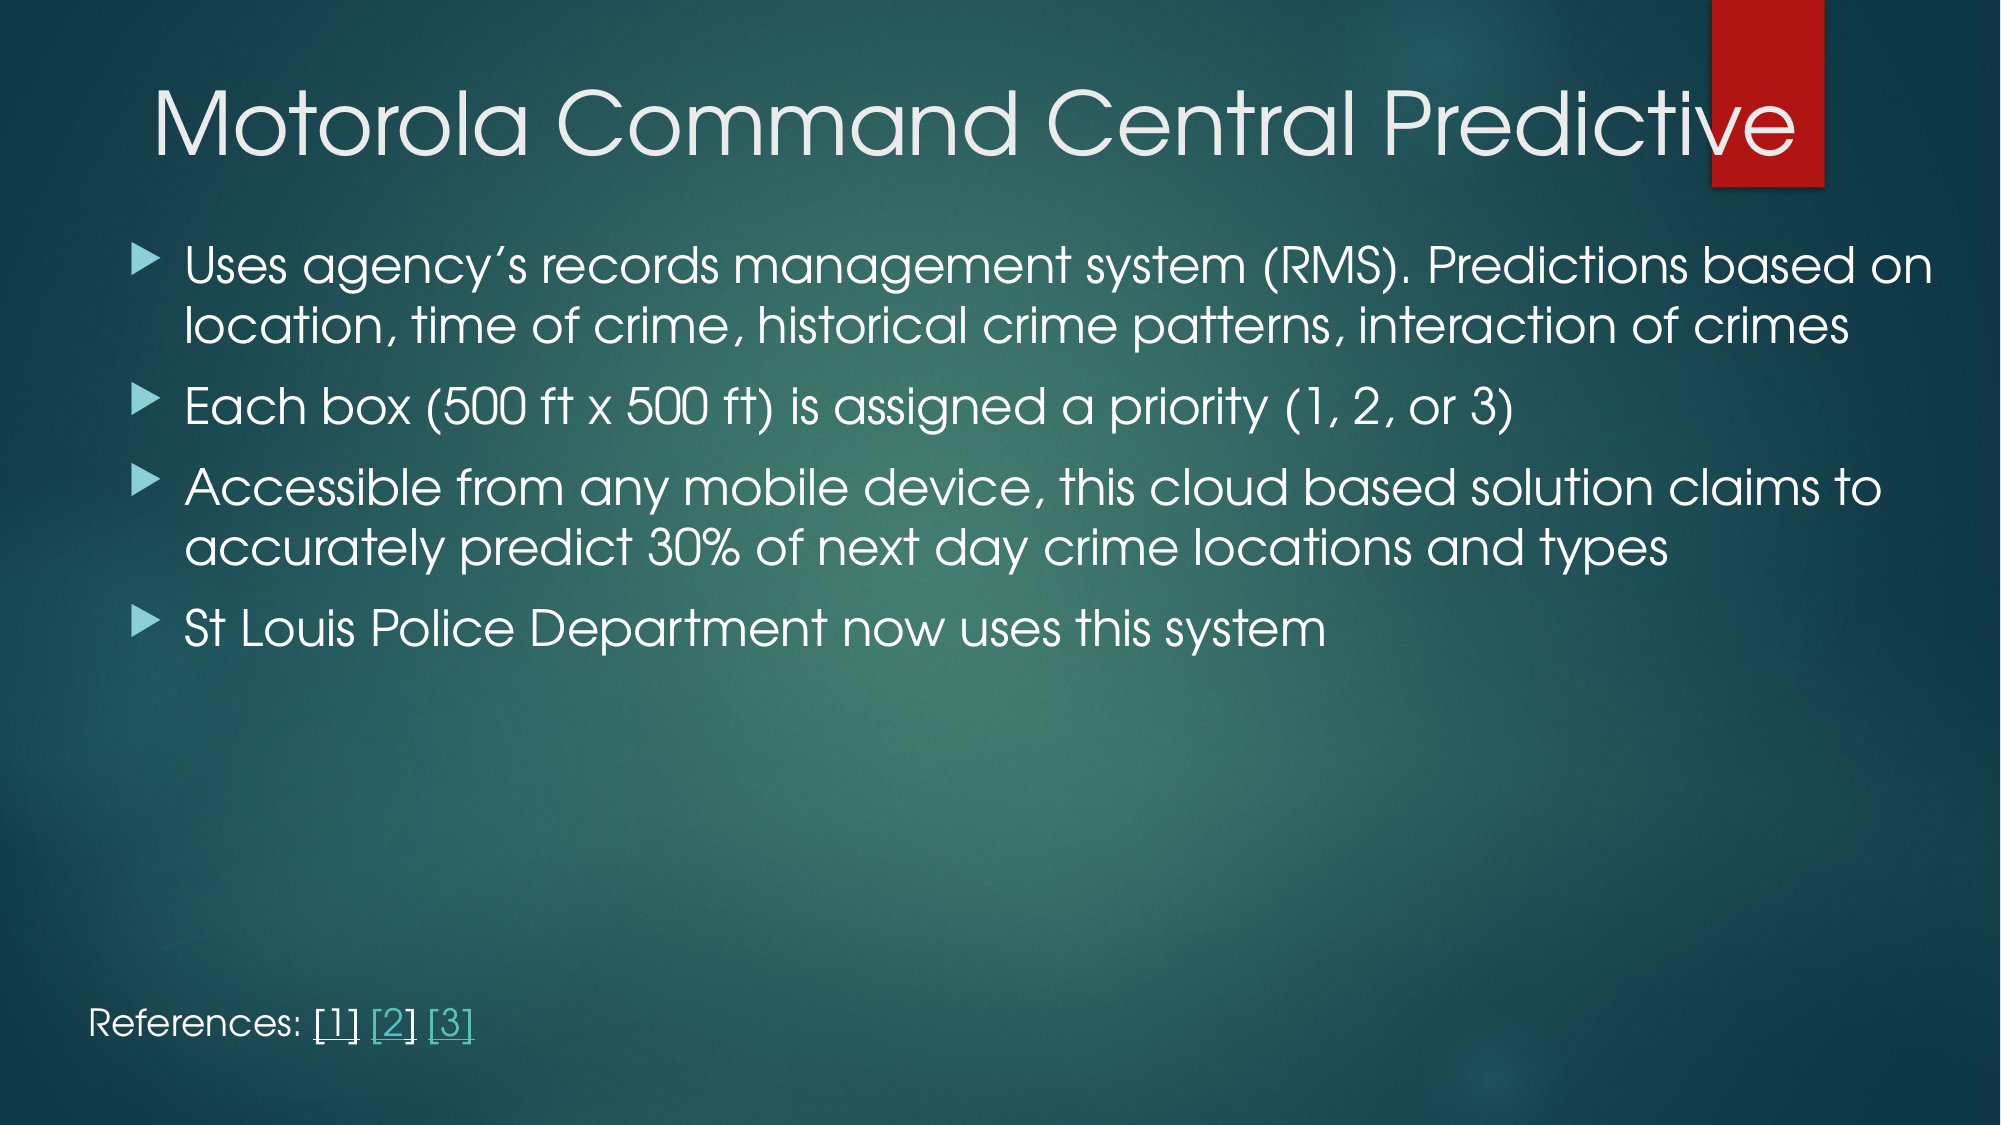

# Motorola Command Central Predictive
Uses agency’s records management system (RMS). Predictions based on location, time of crime, historical crime patterns, interaction of crimes
Each box (500 ft x 500 ft) is assigned a priority (1, 2, or 3)
Accessible from any mobile device, this cloud based solution claims to accurately predict 30% of next day crime locations and types
St Louis Police Department now uses this system
References: [1] [2] [3]